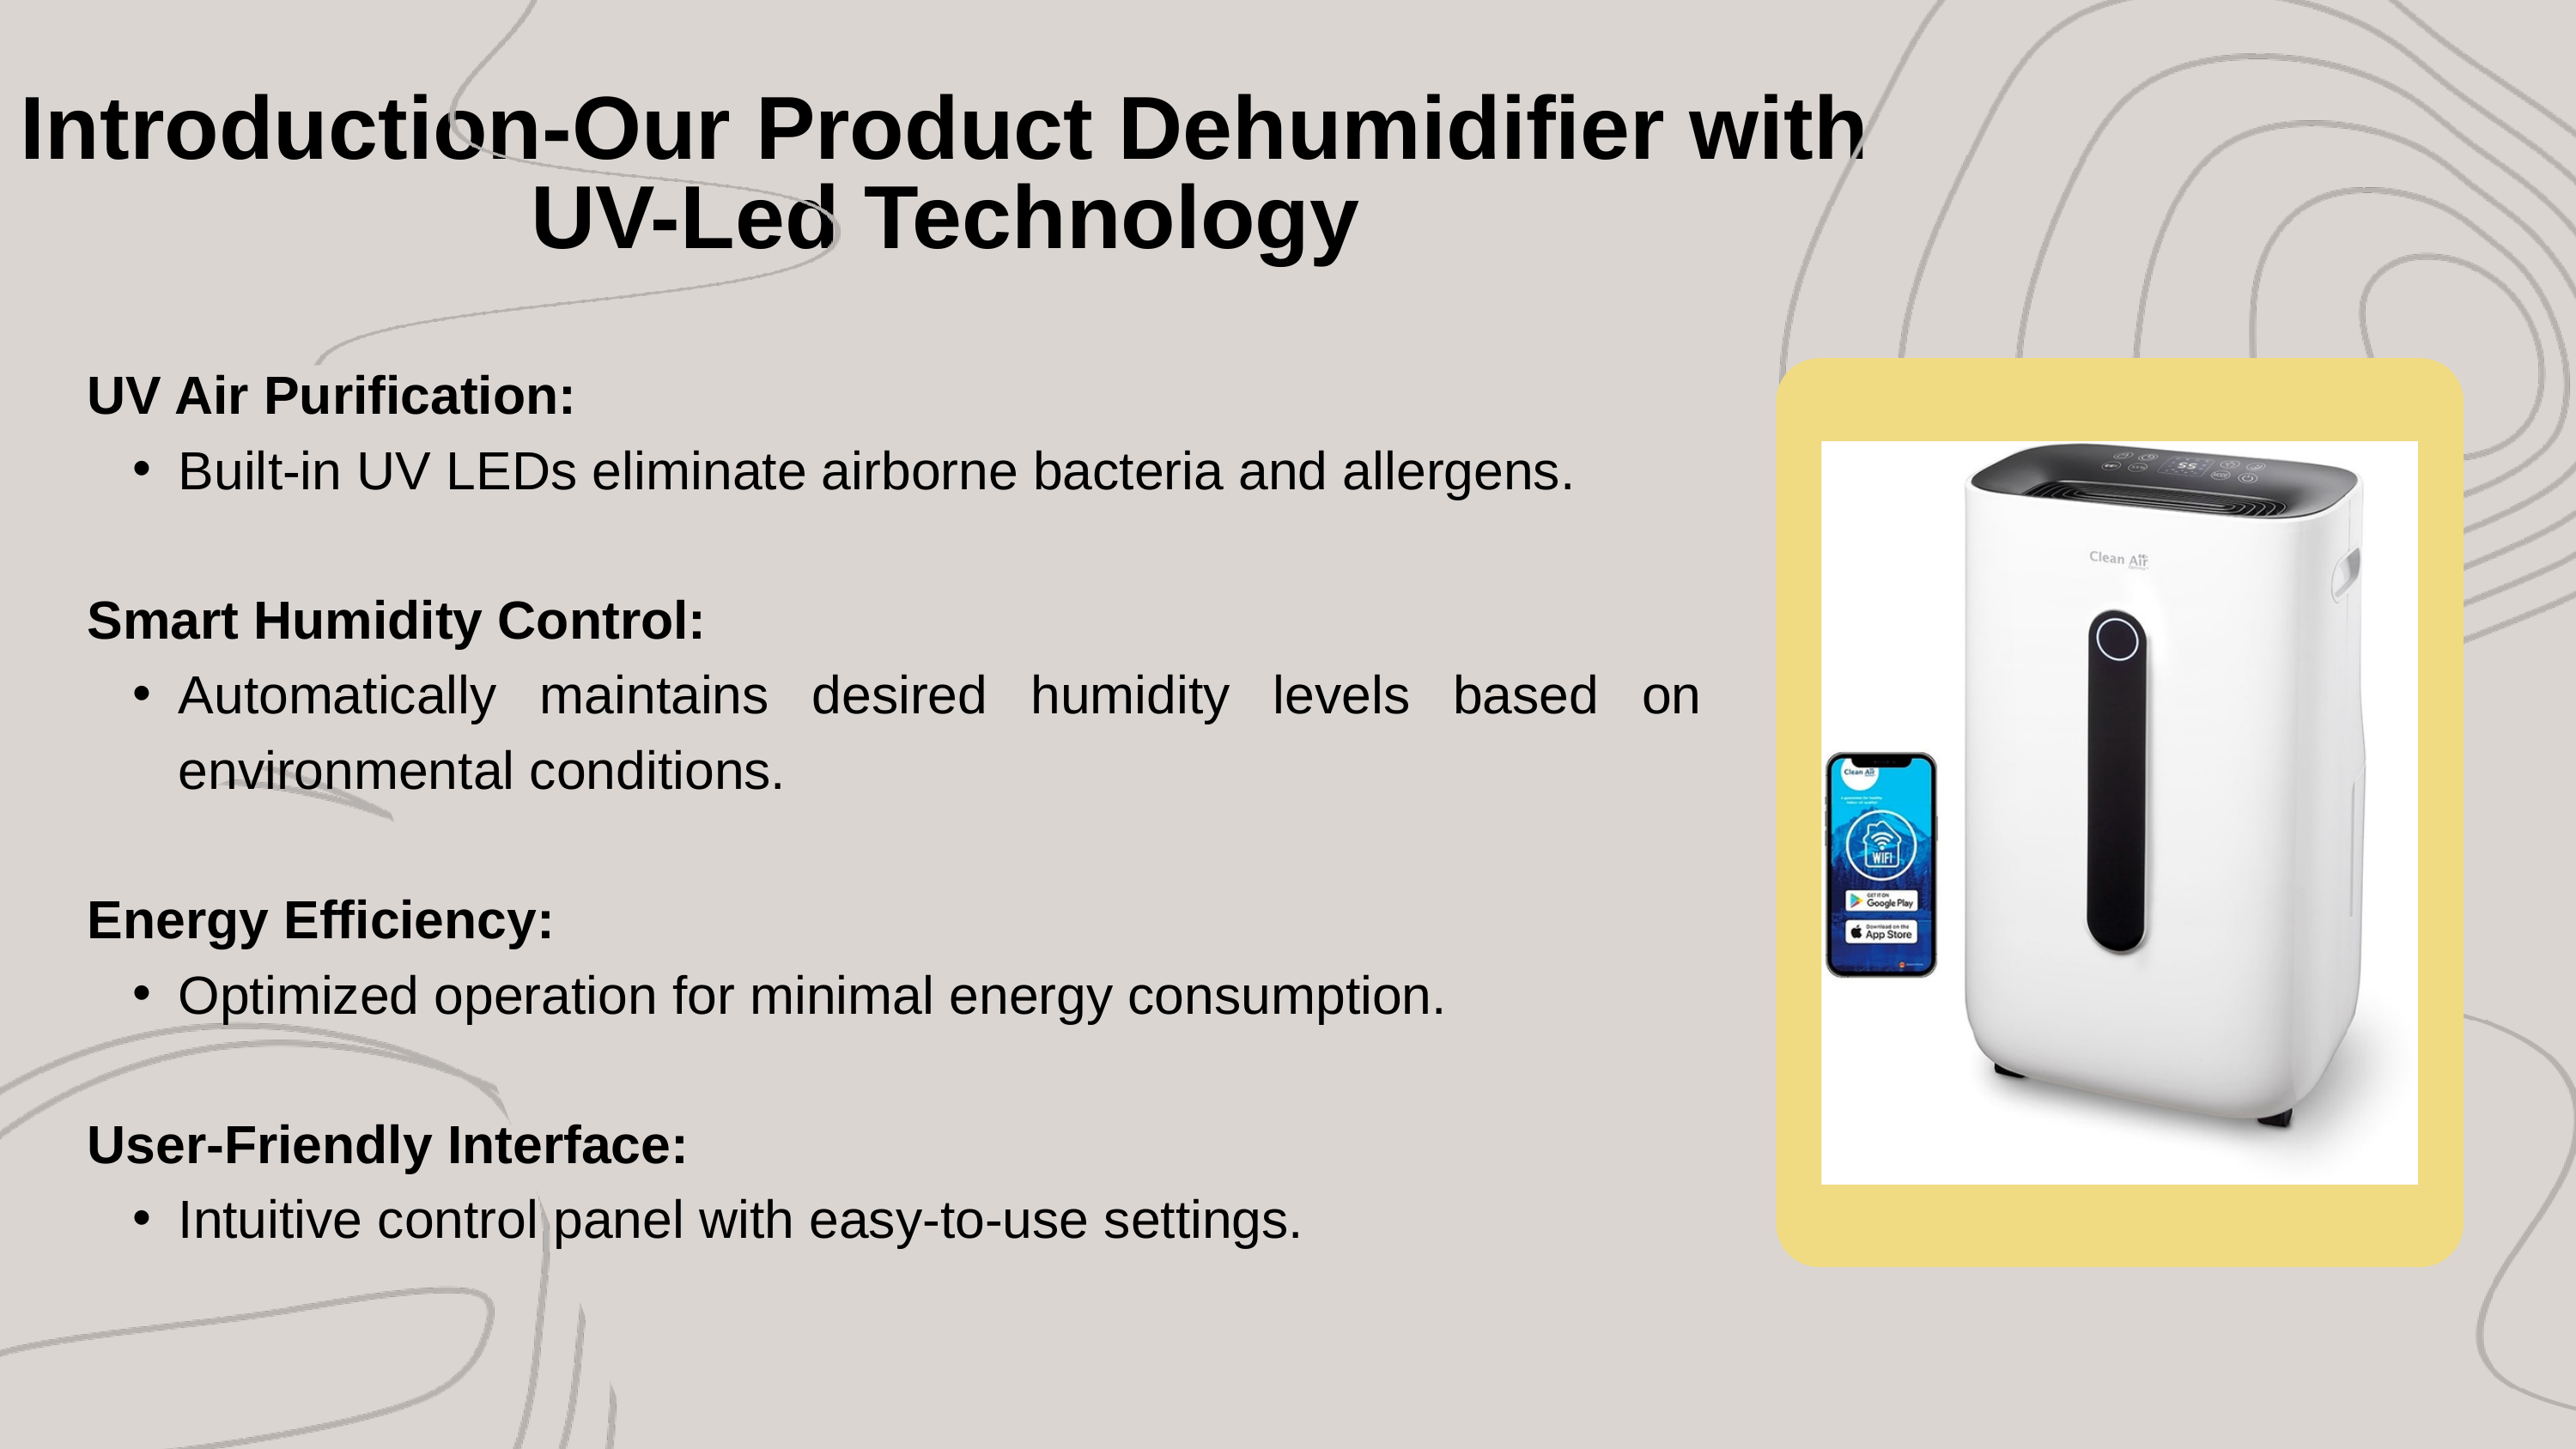

Introduction-Our Product Dehumidifier with UV-Led Technology
UV Air Purification:
Built-in UV LEDs eliminate airborne bacteria and allergens.

Smart Humidity Control:
Automatically maintains desired humidity levels based on environmental conditions.

Energy Efficiency:
Optimized operation for minimal energy consumption.

User-Friendly Interface:
Intuitive control panel with easy-to-use settings.